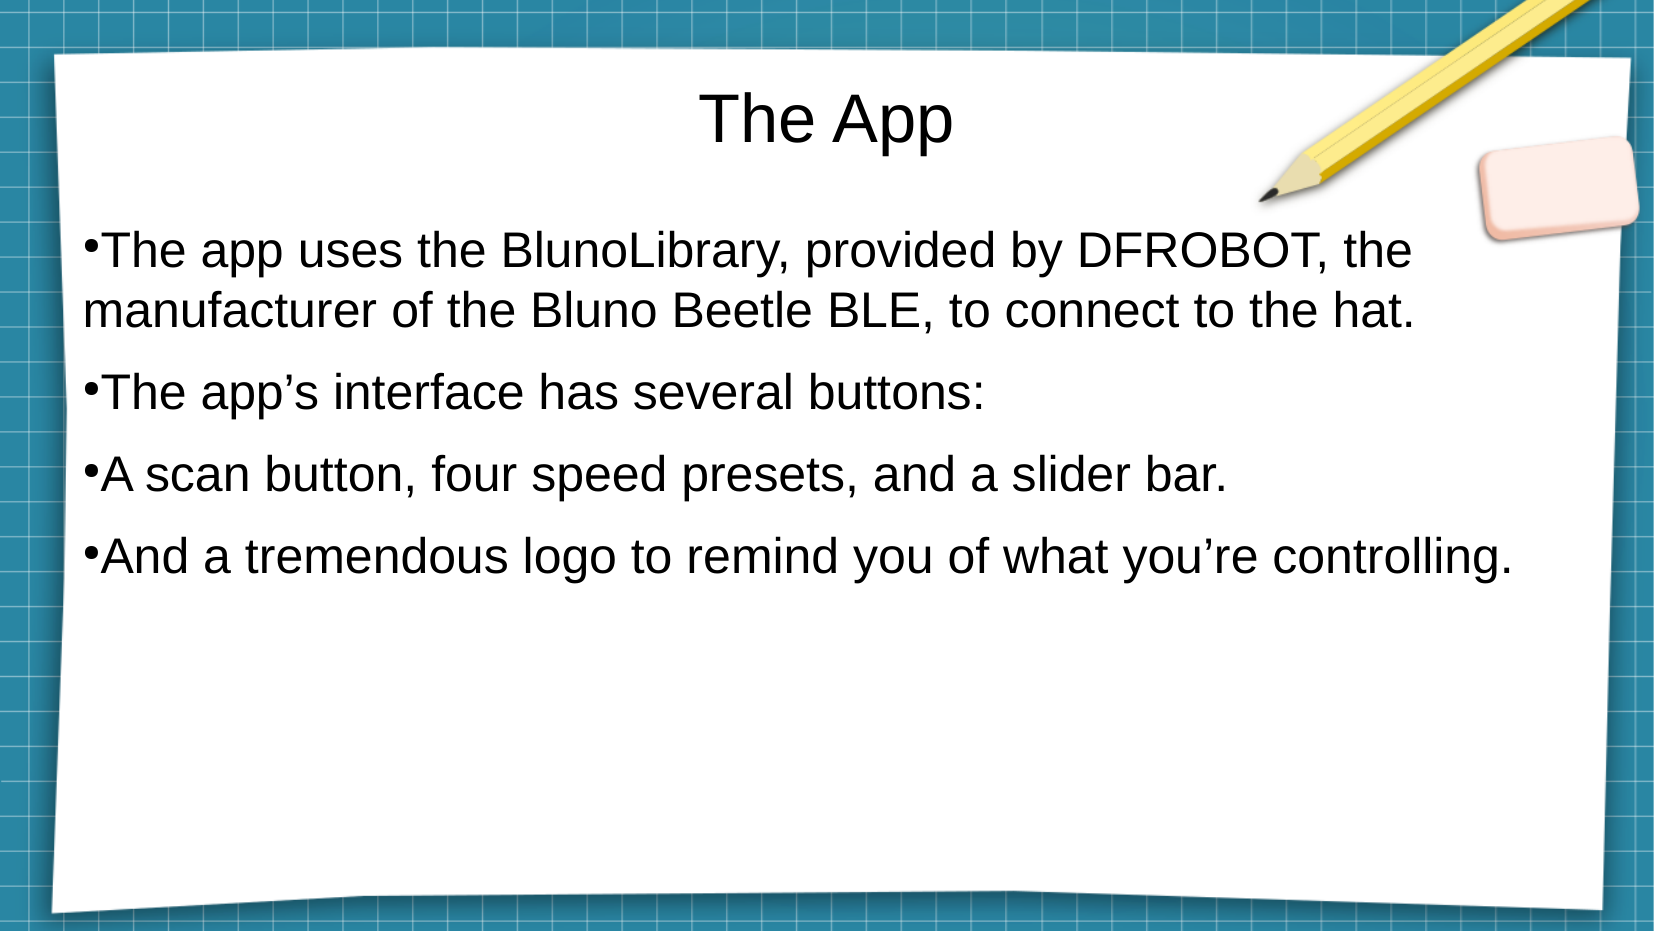

The App
The app uses the BlunoLibrary, provided by DFROBOT, the manufacturer of the Bluno Beetle BLE, to connect to the hat.
The app’s interface has several buttons:
A scan button, four speed presets, and a slider bar.
And a tremendous logo to remind you of what you’re controlling.